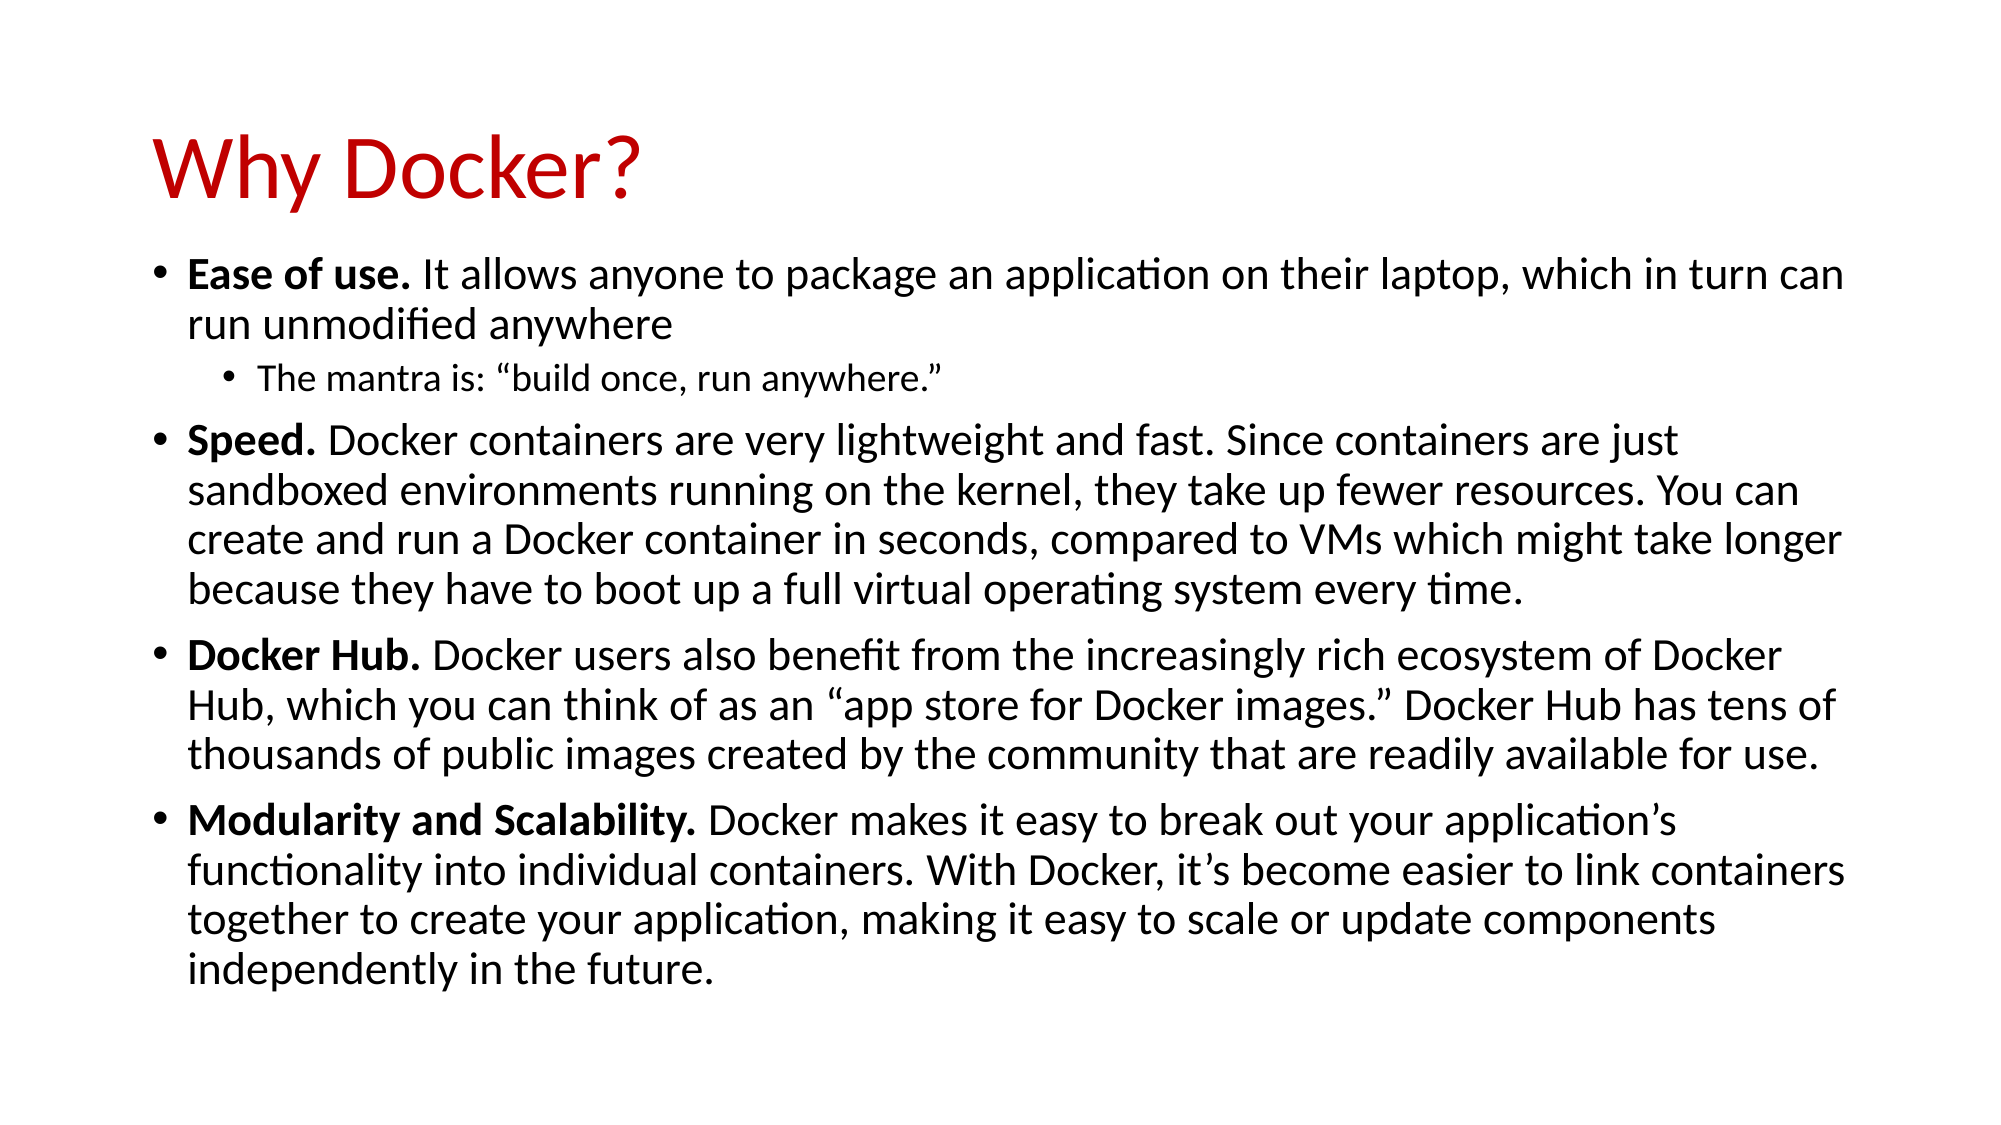

# Why Docker?
Ease of use. It allows anyone to package an application on their laptop, which in turn can run unmodified anywhere
The mantra is: “build once, run anywhere.”
Speed. Docker containers are very lightweight and fast. Since containers are just sandboxed environments running on the kernel, they take up fewer resources. You can create and run a Docker container in seconds, compared to VMs which might take longer because they have to boot up a full virtual operating system every time.
Docker Hub. Docker users also benefit from the increasingly rich ecosystem of Docker Hub, which you can think of as an “app store for Docker images.” Docker Hub has tens of thousands of public images created by the community that are readily available for use.
Modularity and Scalability. Docker makes it easy to break out your application’s functionality into individual containers. With Docker, it’s become easier to link containers together to create your application, making it easy to scale or update components independently in the future.